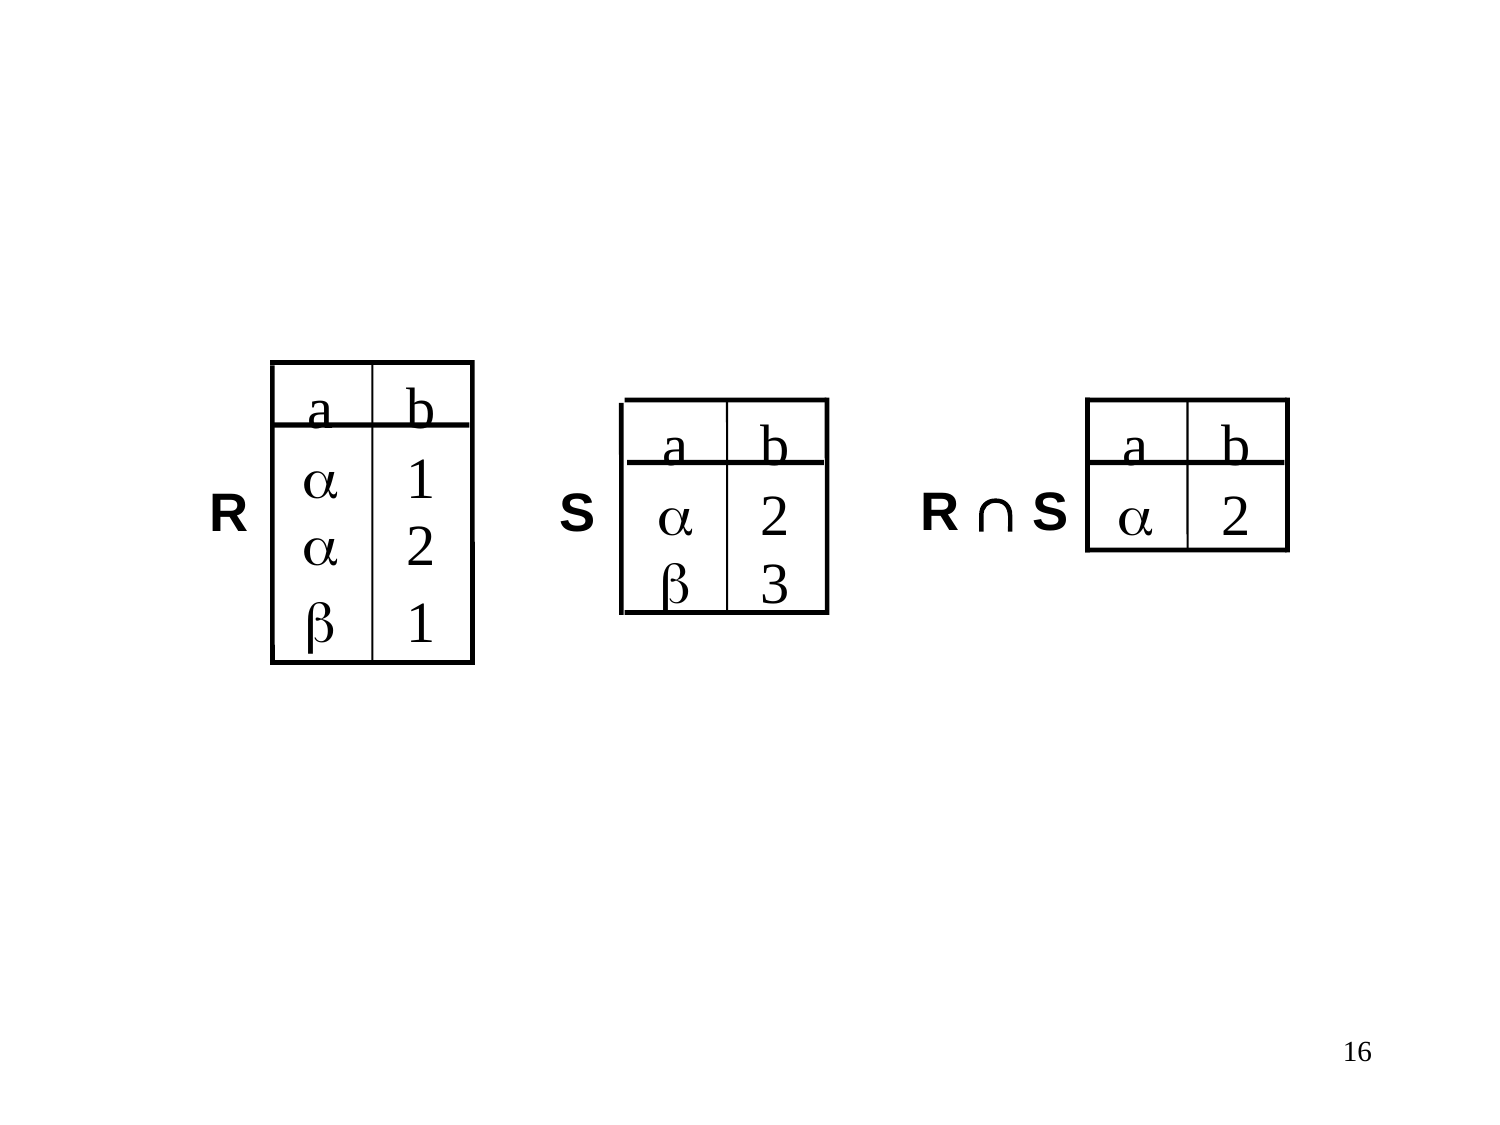

a

b

a

b

a

b

α
1

R ∩ S
R
S
α
2
α
2
α
2
β
3

β
1

16